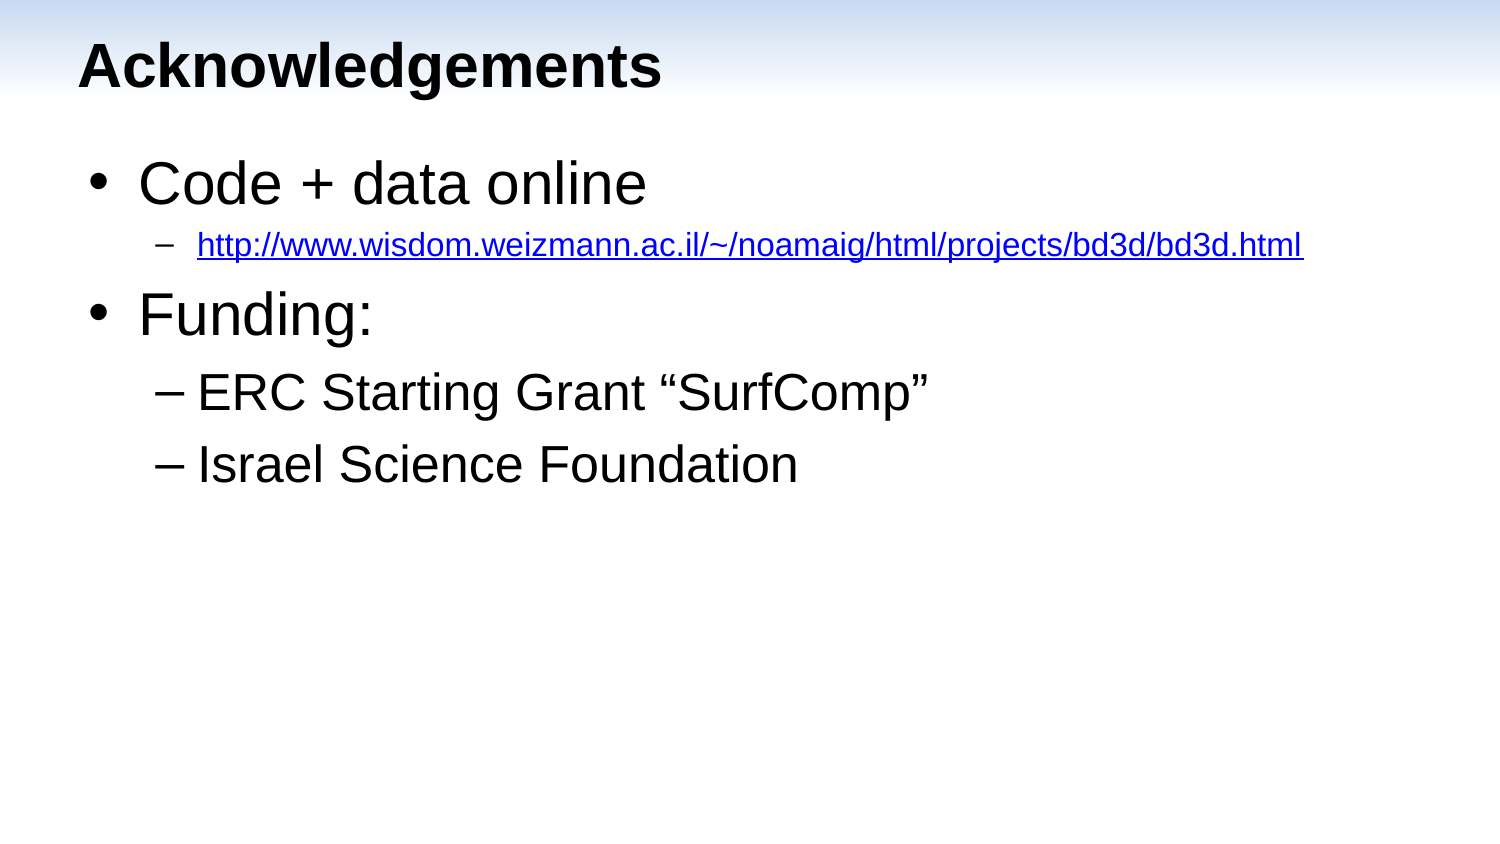

# Acknowledgements
Code + data online
http://www.wisdom.weizmann.ac.il/~/noamaig/html/projects/bd3d/bd3d.html
Funding:
ERC Starting Grant “SurfComp”
Israel Science Foundation